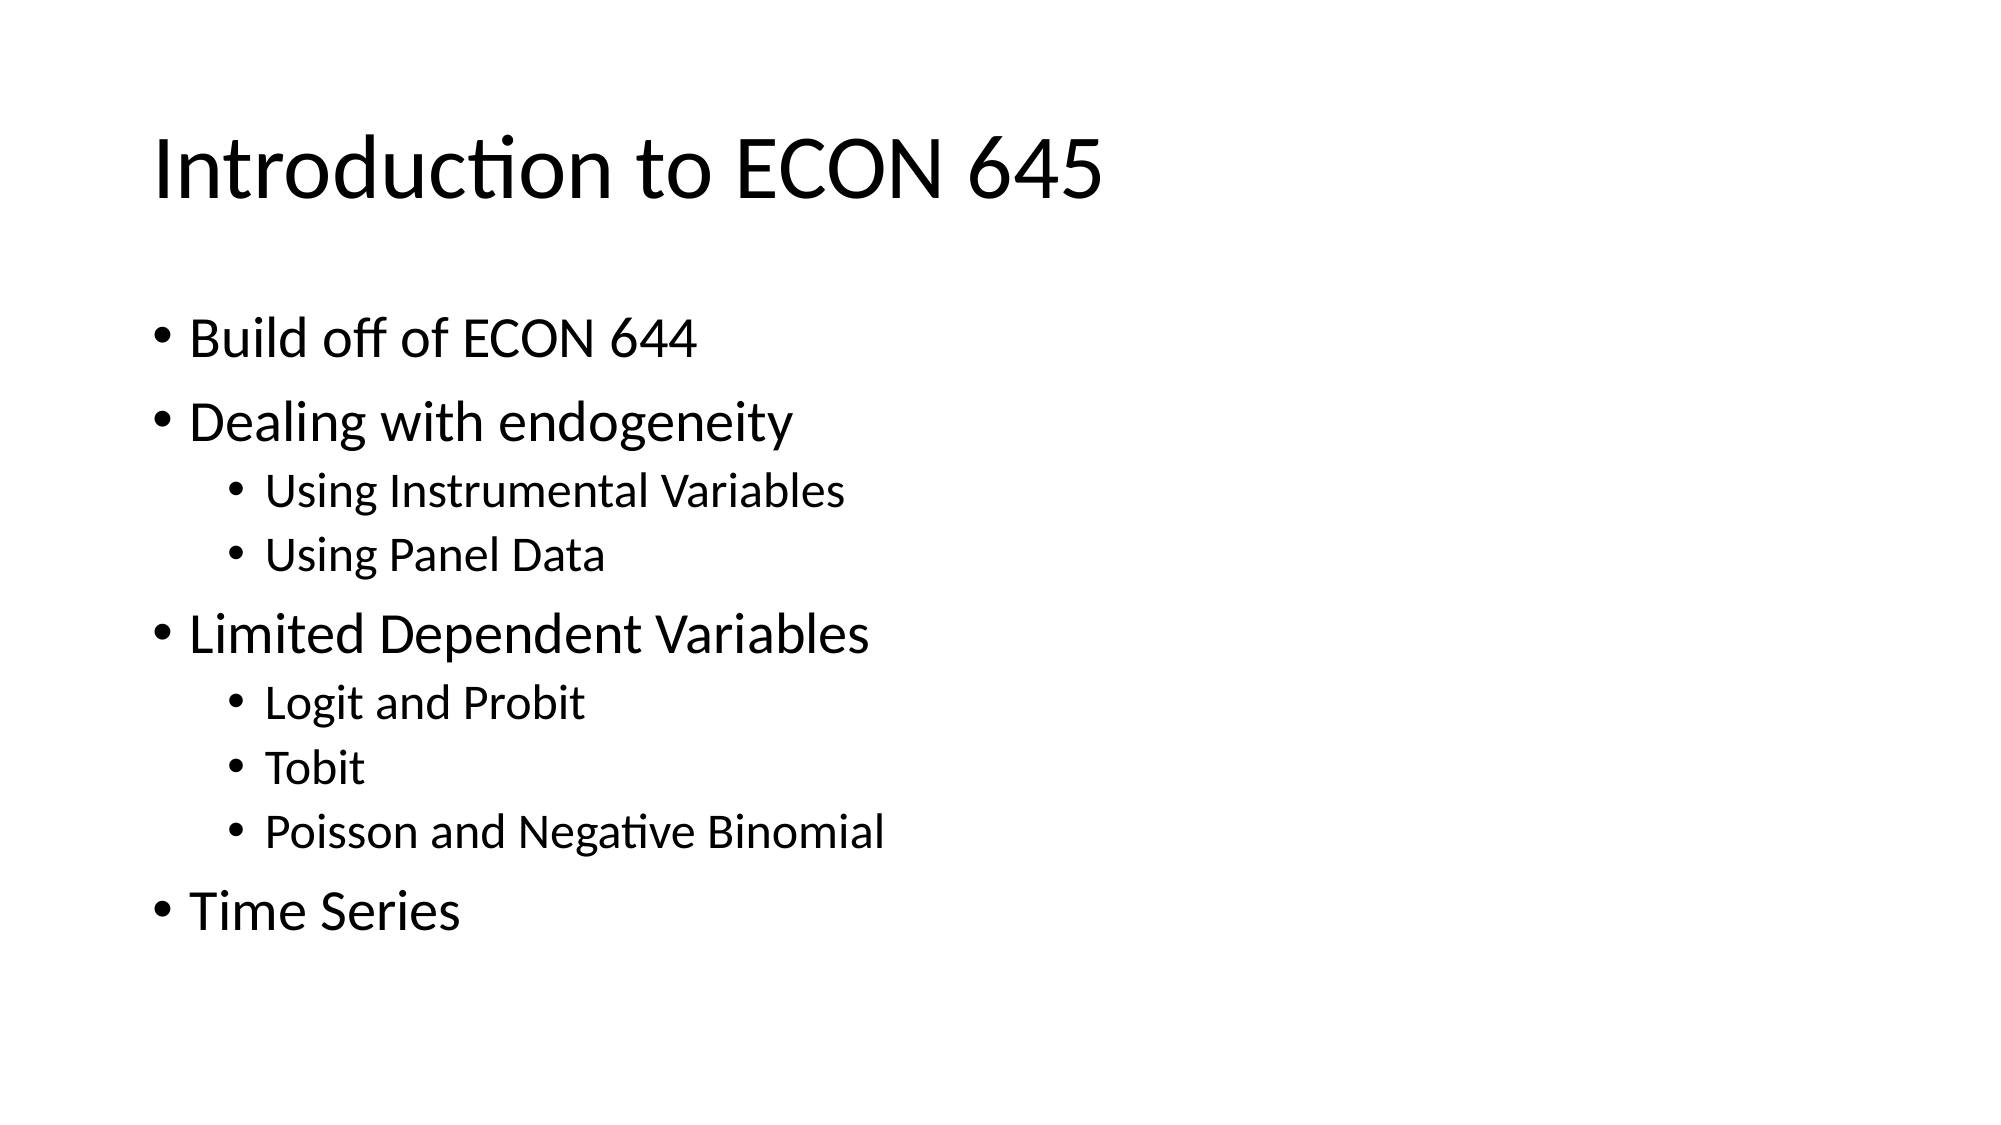

# Introduction to ECON 645
Build off of ECON 644
Dealing with endogeneity
Using Instrumental Variables
Using Panel Data
Limited Dependent Variables
Logit and Probit
Tobit
Poisson and Negative Binomial
Time Series